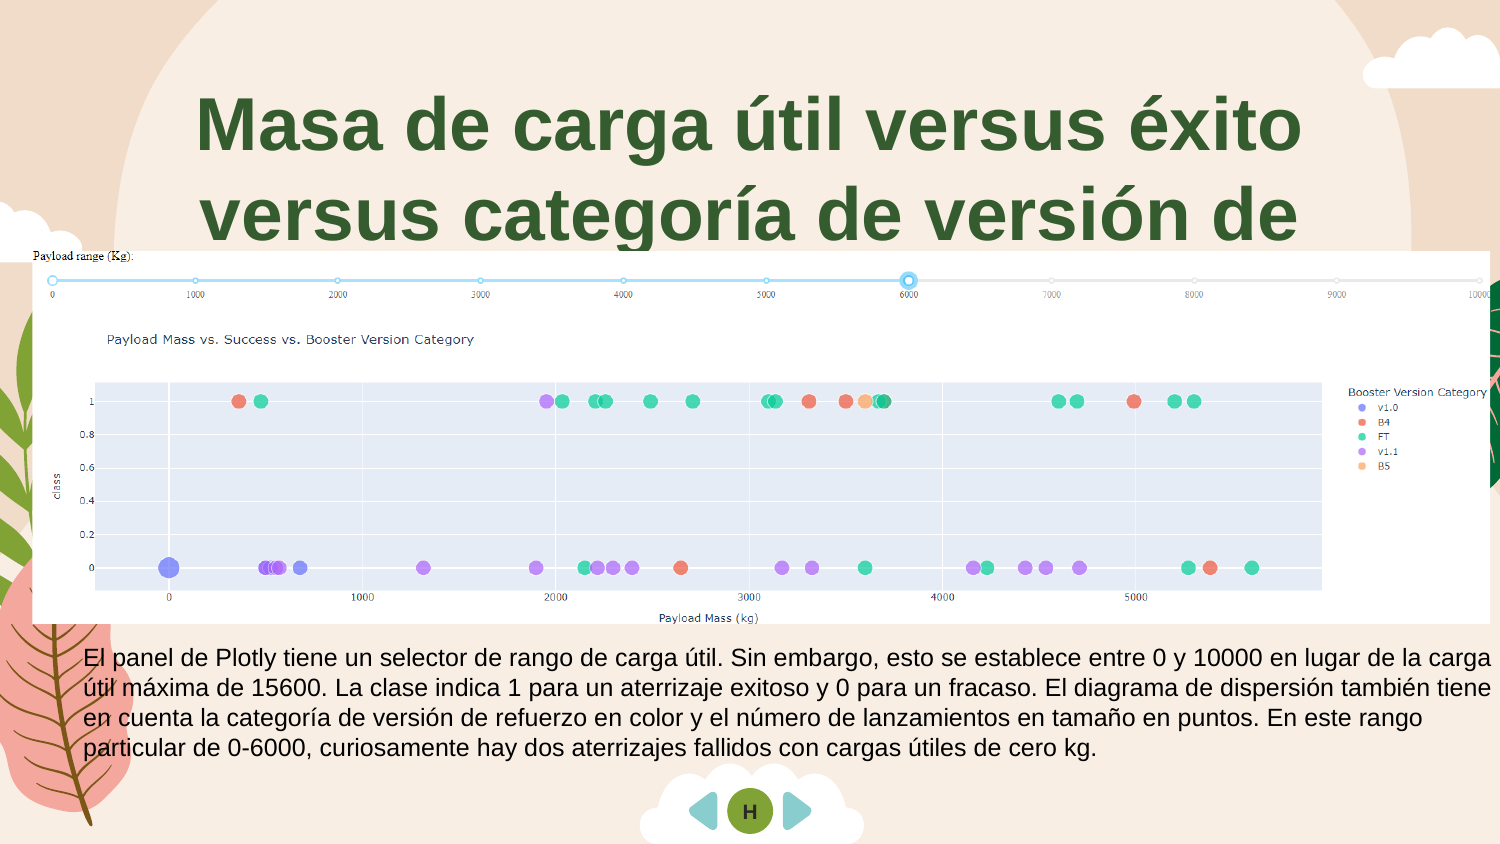

# Masa de carga útil versus éxito versus categoría de versión de refuerzo

El panel de Plotly tiene un selector de rango de carga útil. Sin embargo, esto se establece entre 0 y 10000 en lugar de la carga útil máxima de 15600. La clase indica 1 para un aterrizaje exitoso y 0 para un fracaso. El diagrama de dispersión también tiene en cuenta la categoría de versión de refuerzo en color y el número de lanzamientos en tamaño en puntos. En este rango particular de 0-6000, curiosamente hay dos aterrizajes fallidos con cargas útiles de cero kg.

H